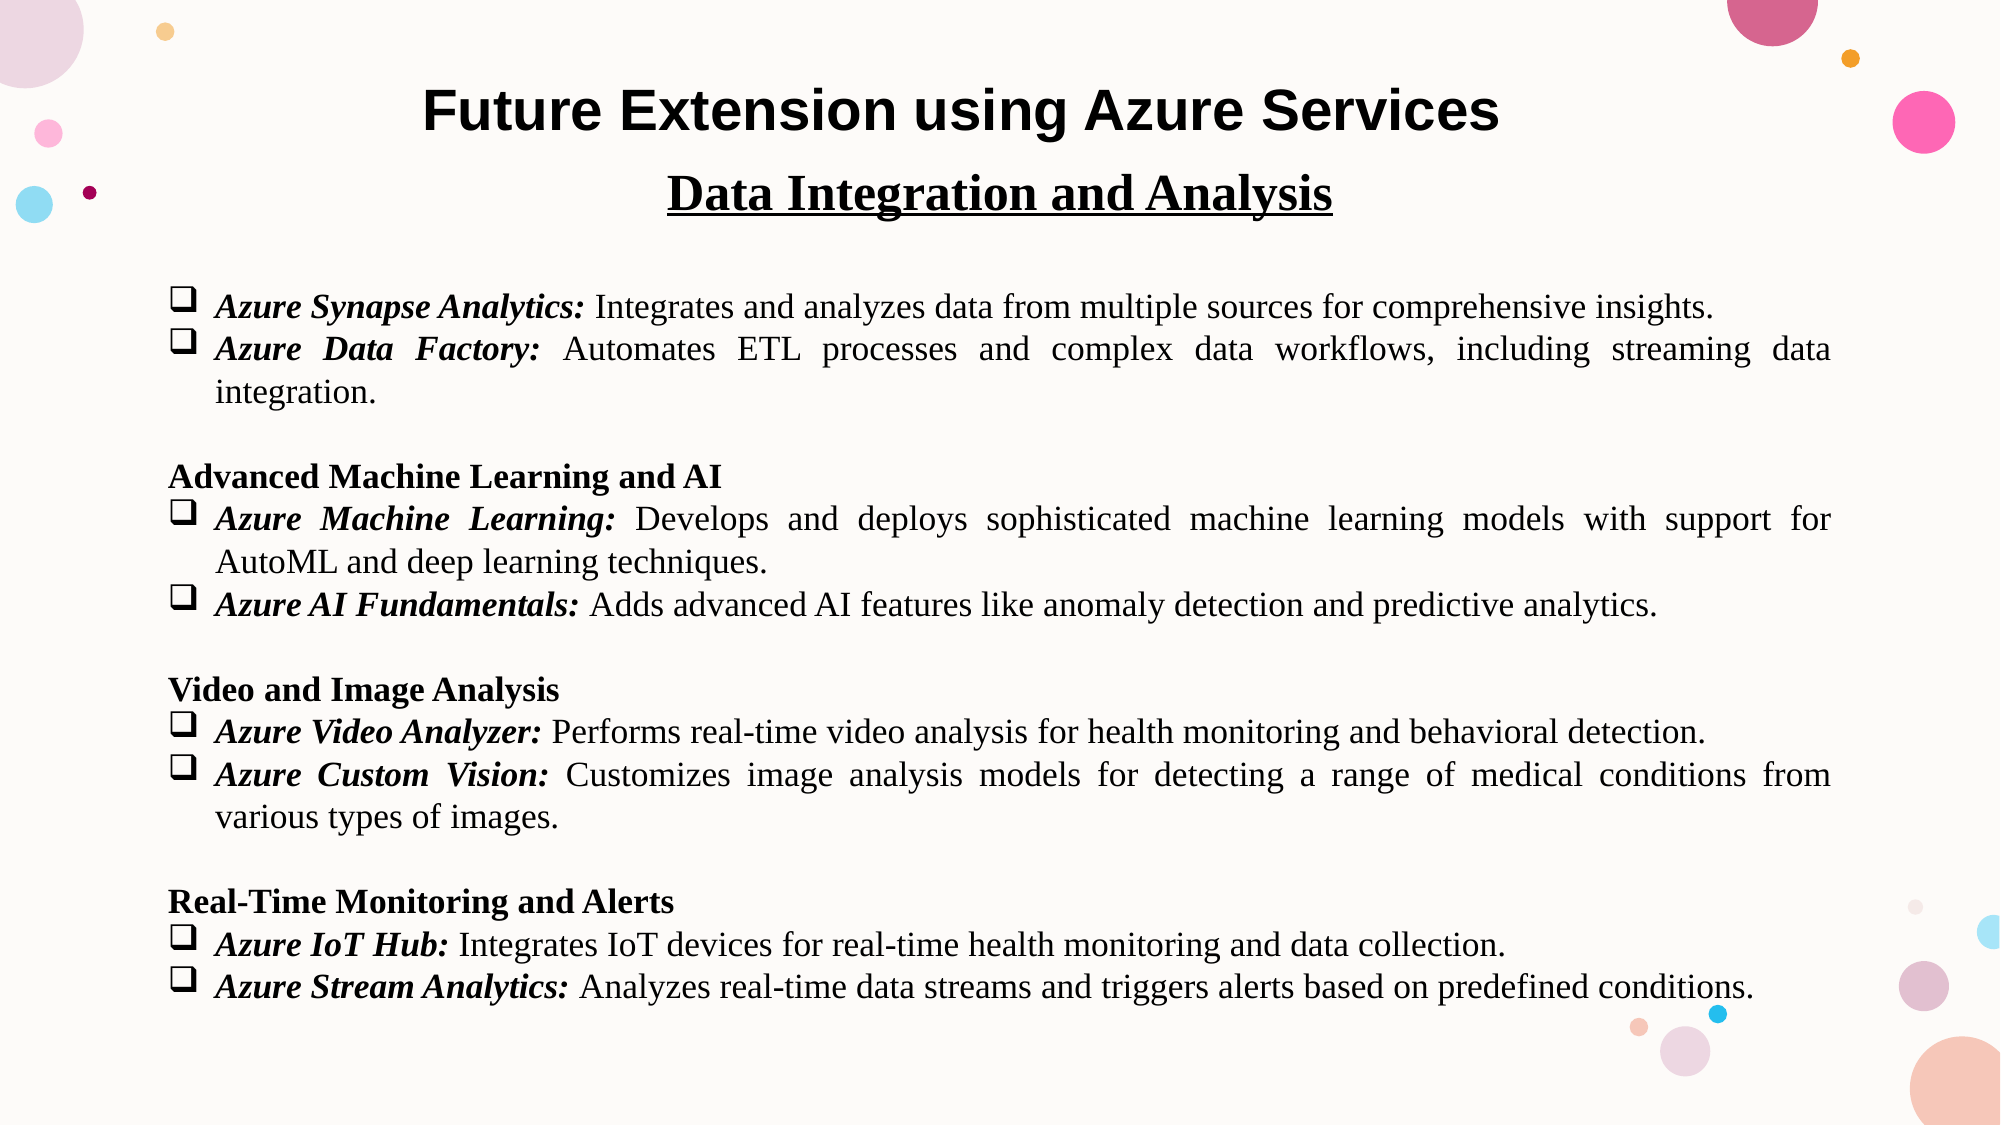

Future Extension using Azure Services
Data Integration and Analysis

Azure Synapse Analytics: Integrates and analyzes data from multiple sources for comprehensive insights.
Azure Data Factory: Automates ETL processes and complex data workflows, including streaming data integration.

Advanced Machine Learning and AI
Azure Machine Learning: Develops and deploys sophisticated machine learning models with support for AutoML and deep learning techniques.
Azure AI Fundamentals: Adds advanced AI features like anomaly detection and predictive analytics.

Video and Image Analysis
Azure Video Analyzer: Performs real-time video analysis for health monitoring and behavioral detection.
Azure Custom Vision: Customizes image analysis models for detecting a range of medical conditions from various types of images.

Real-Time Monitoring and Alerts
Azure IoT Hub: Integrates IoT devices for real-time health monitoring and data collection.
Azure Stream Analytics: Analyzes real-time data streams and triggers alerts based on predefined conditions.